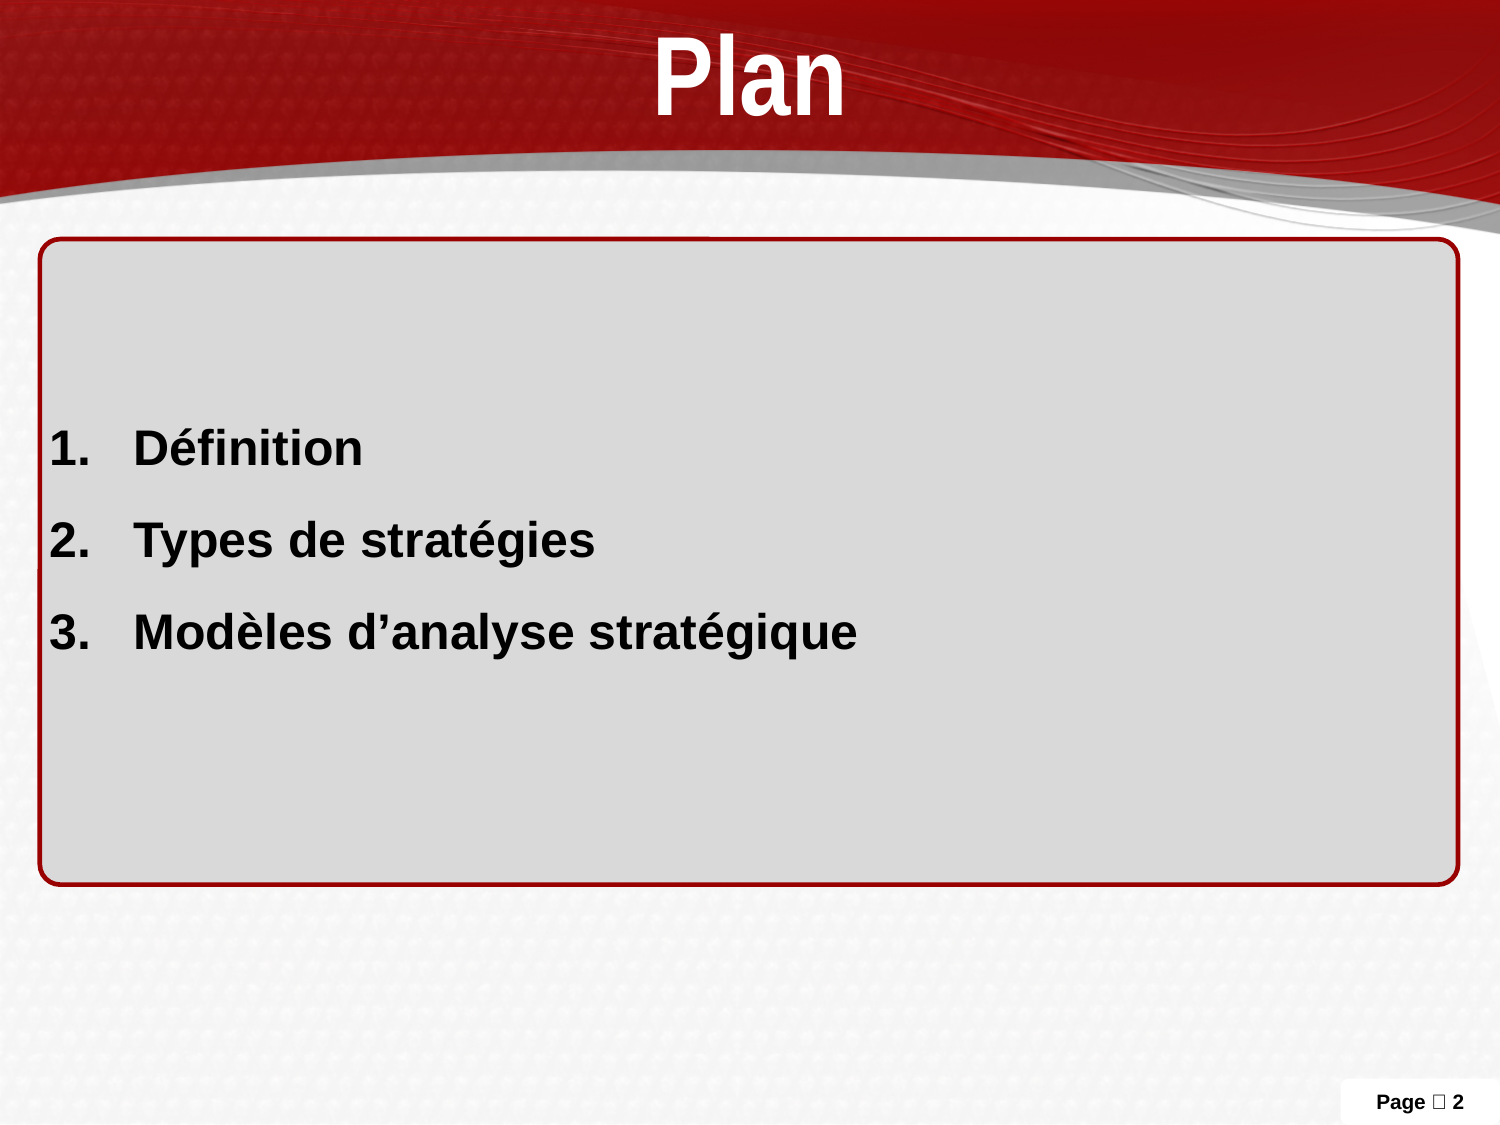

# Plan
Définition
Types de stratégies
Modèles d’analyse stratégique